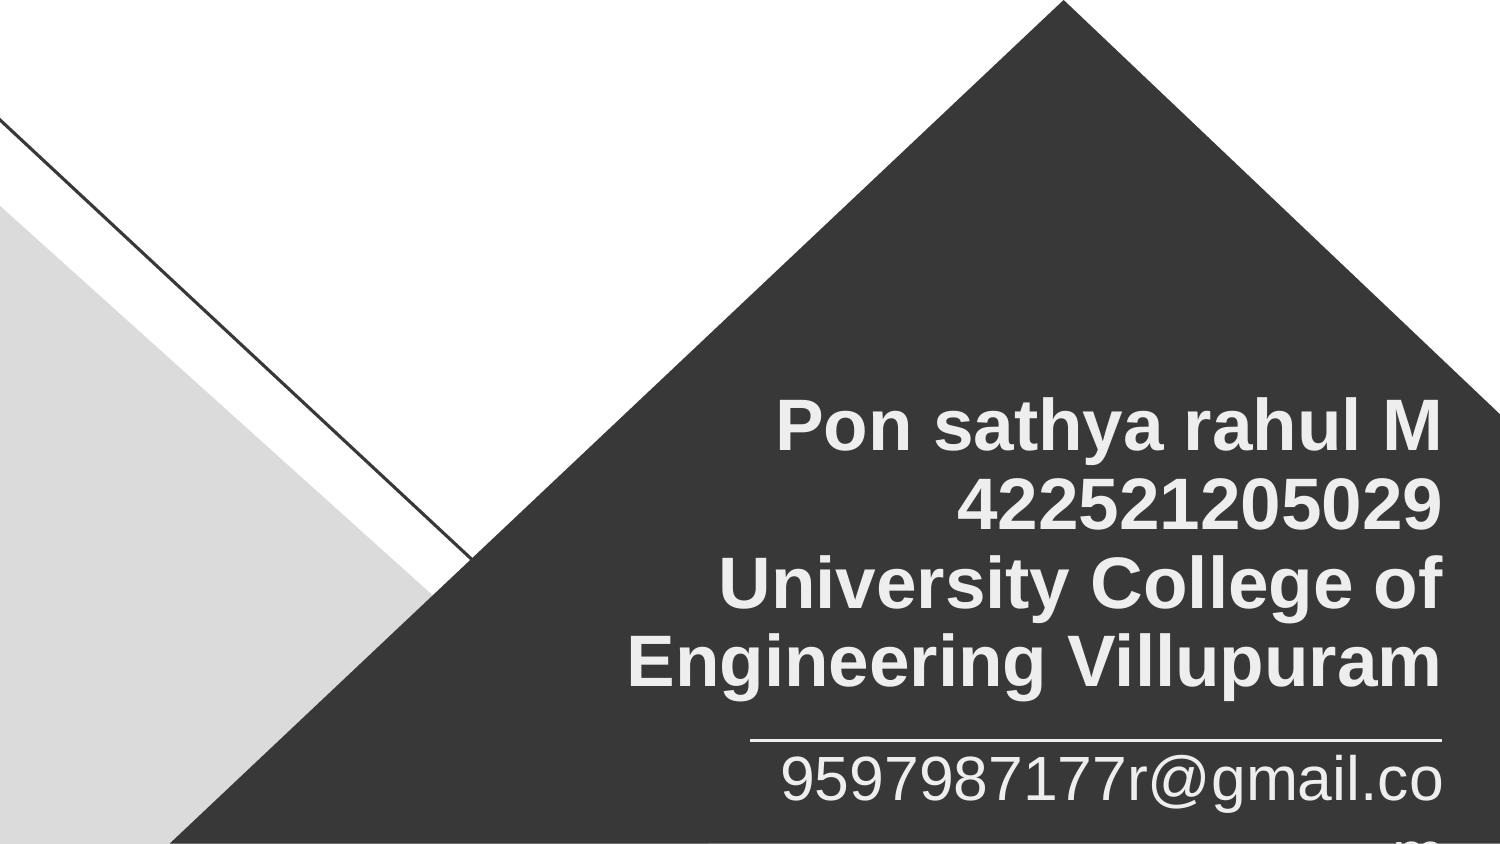

# Pon sathya rahul M 422521205029 University College of Engineering Villupuram
9597987177r@gmail.com